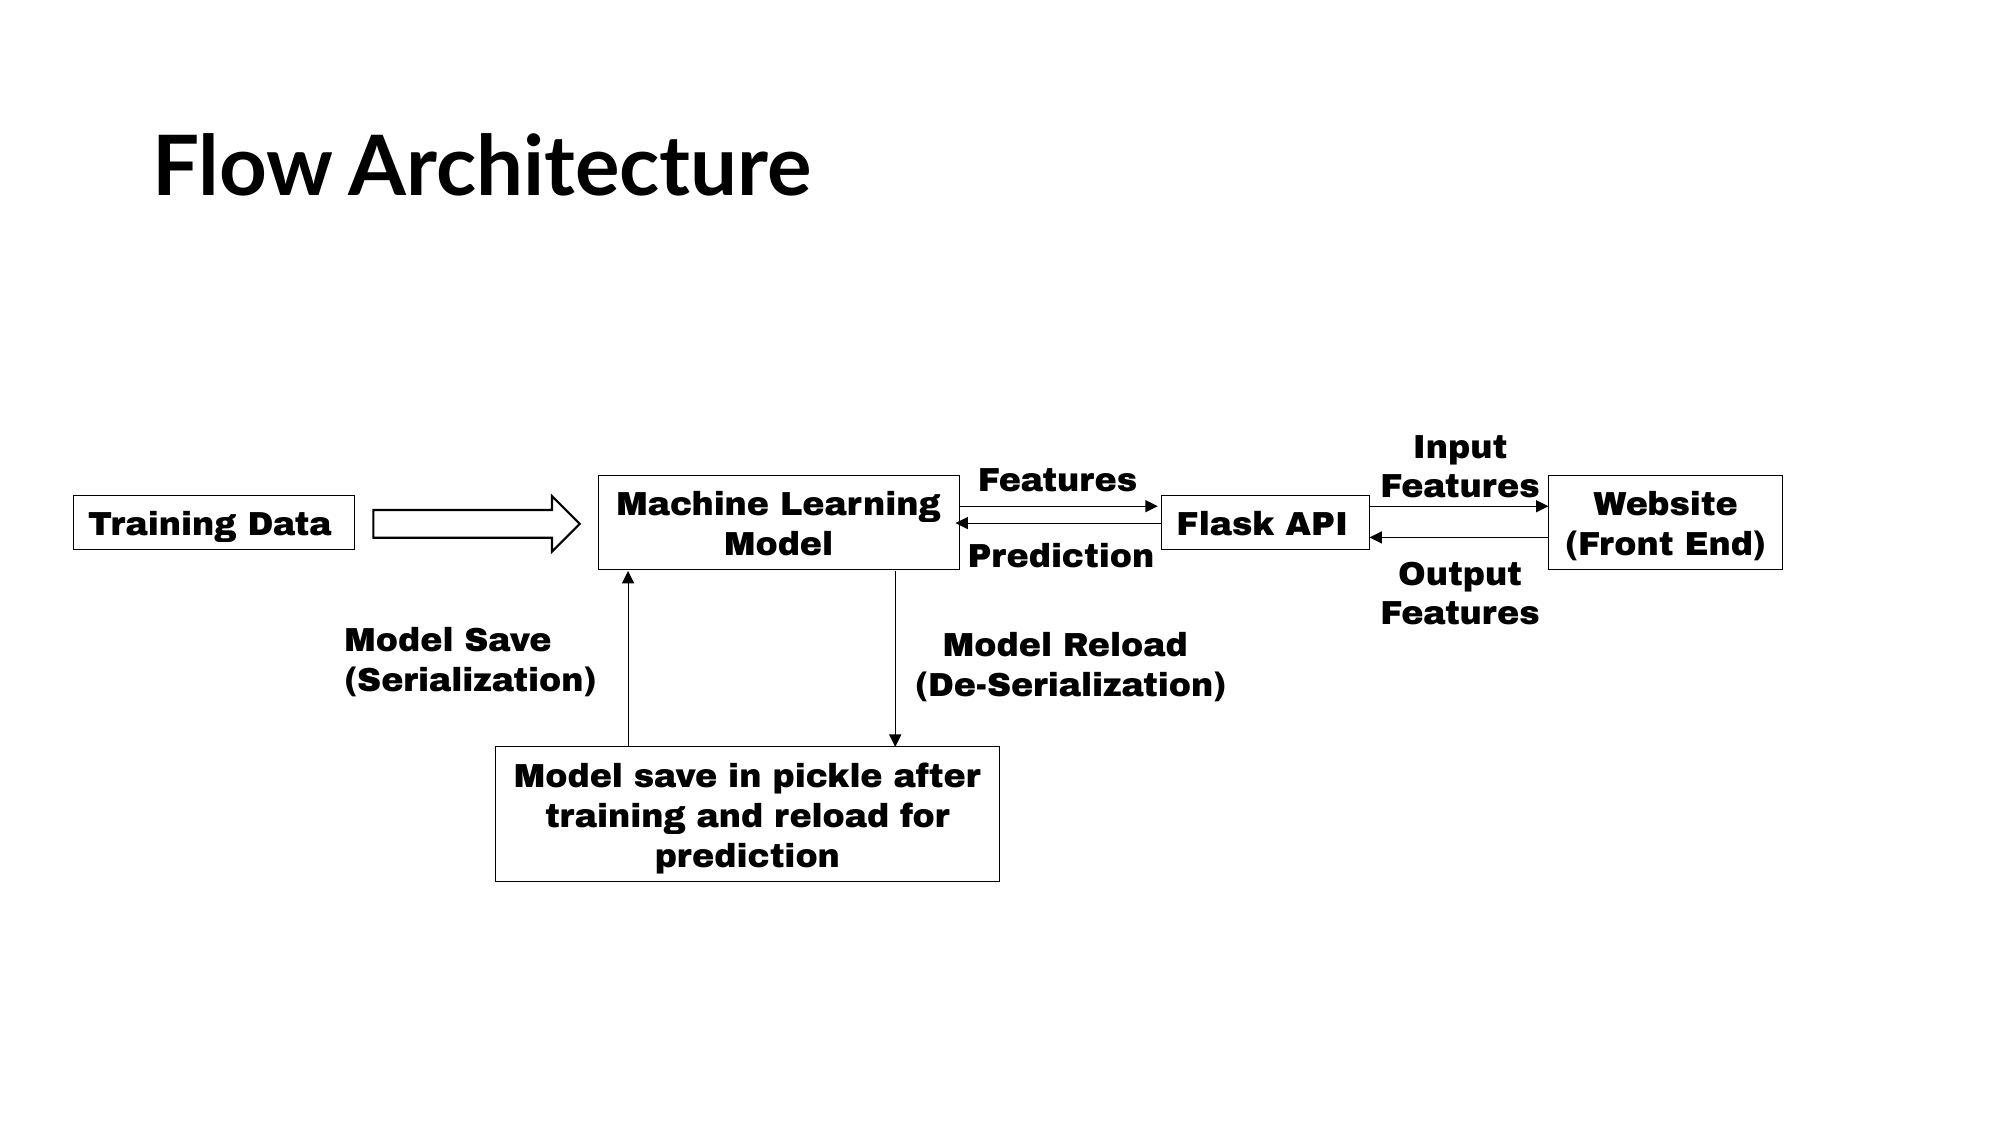

# Flow Architecture
Input Features
Features
Website
(Front End)
Machine Learning Model
Flask API
Training Data

Prediction
Output Features
Model Save
(Serialization)
Model Reload
(De-Serialization)
Model save in pickle after training and reload for prediction